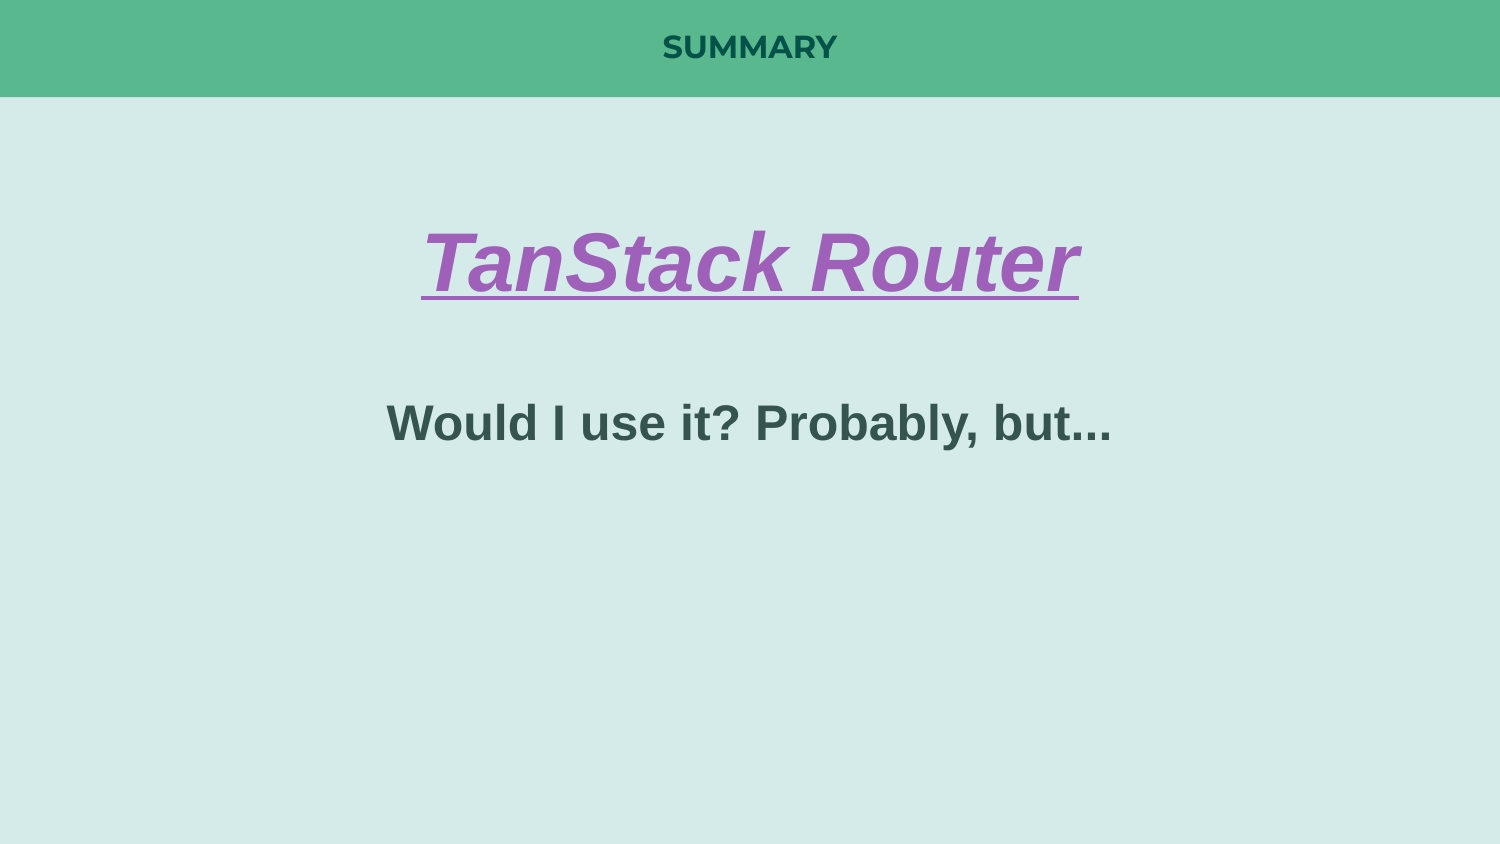

# summary

TanStack Router

Would I use it? Probably, but...